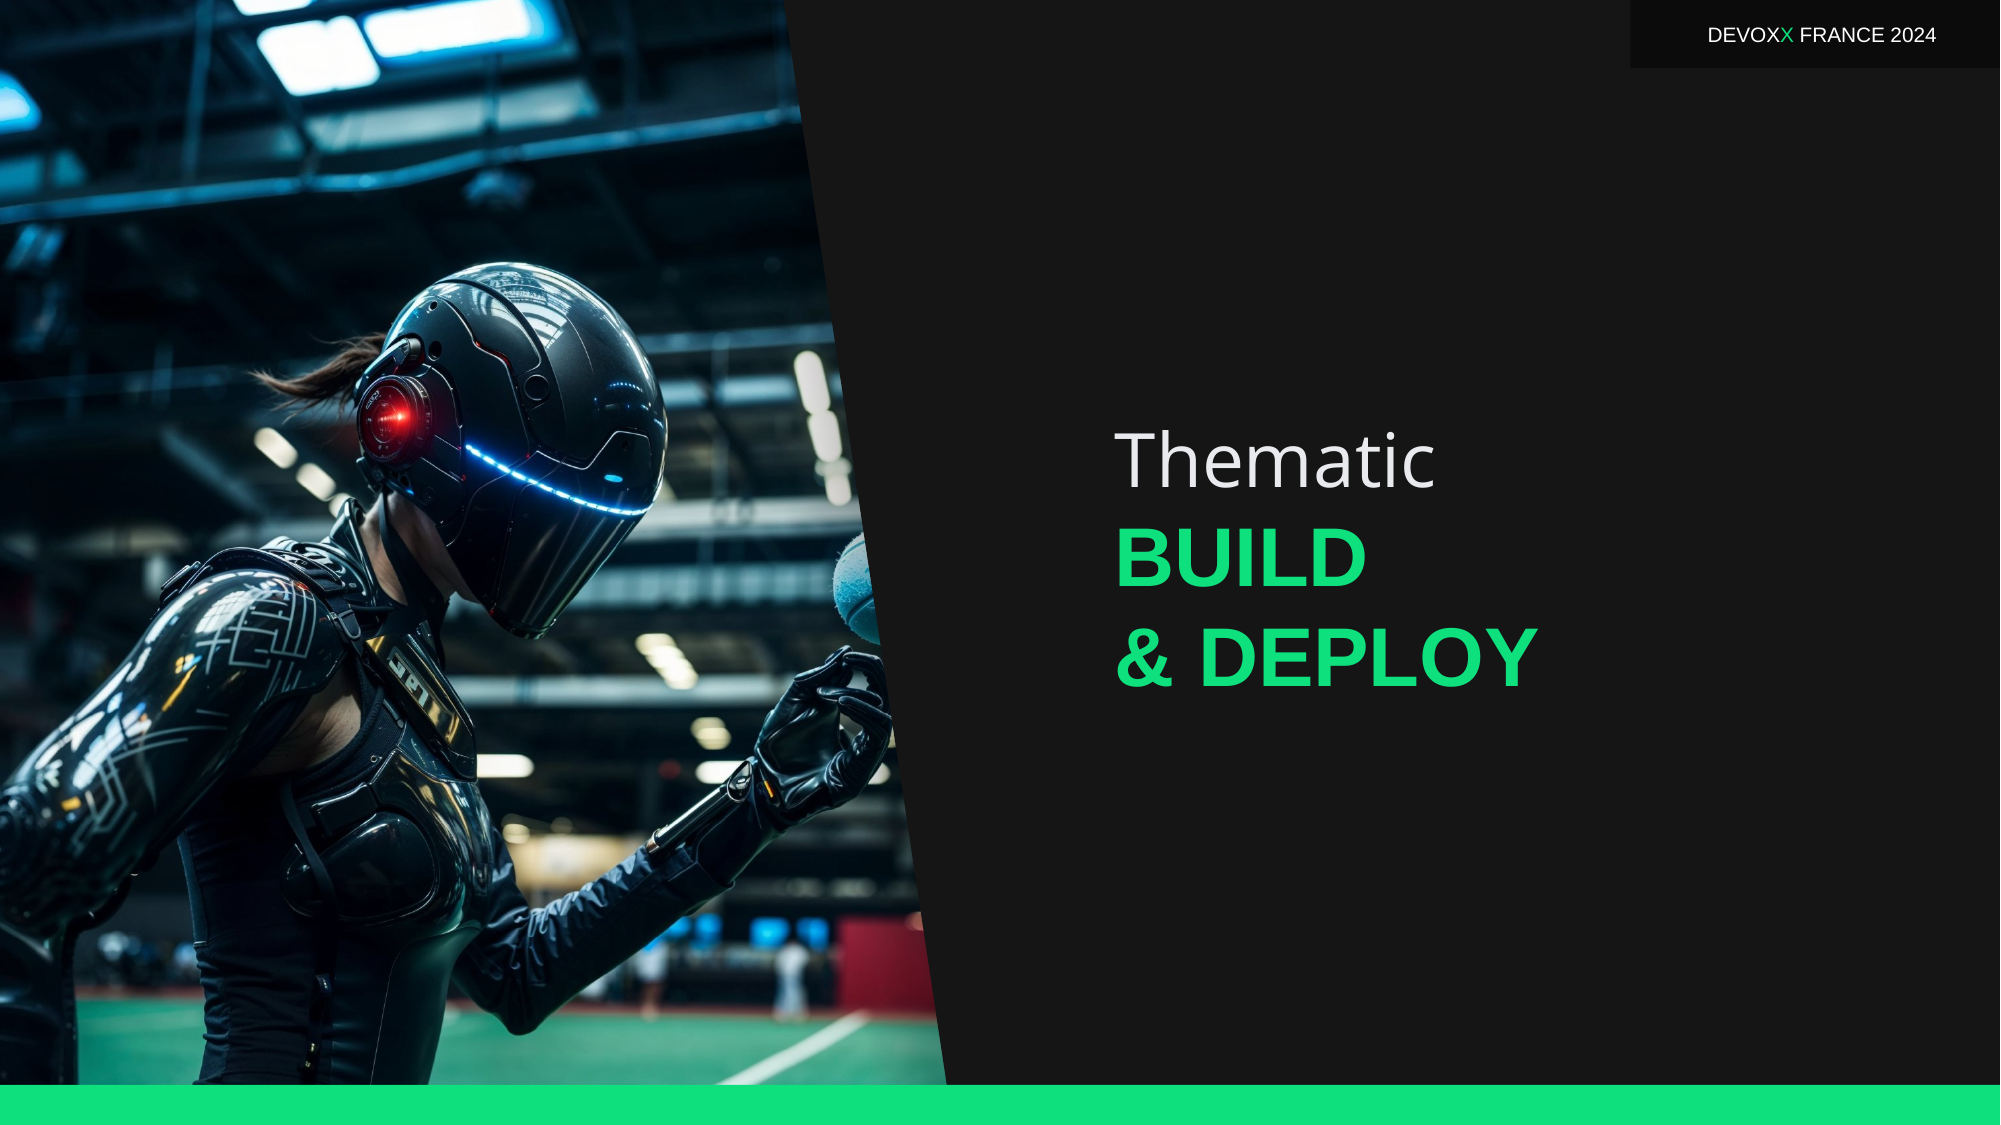

DEVOXX FRANCE 2024
Thematic
BUILD
& DEPLOY